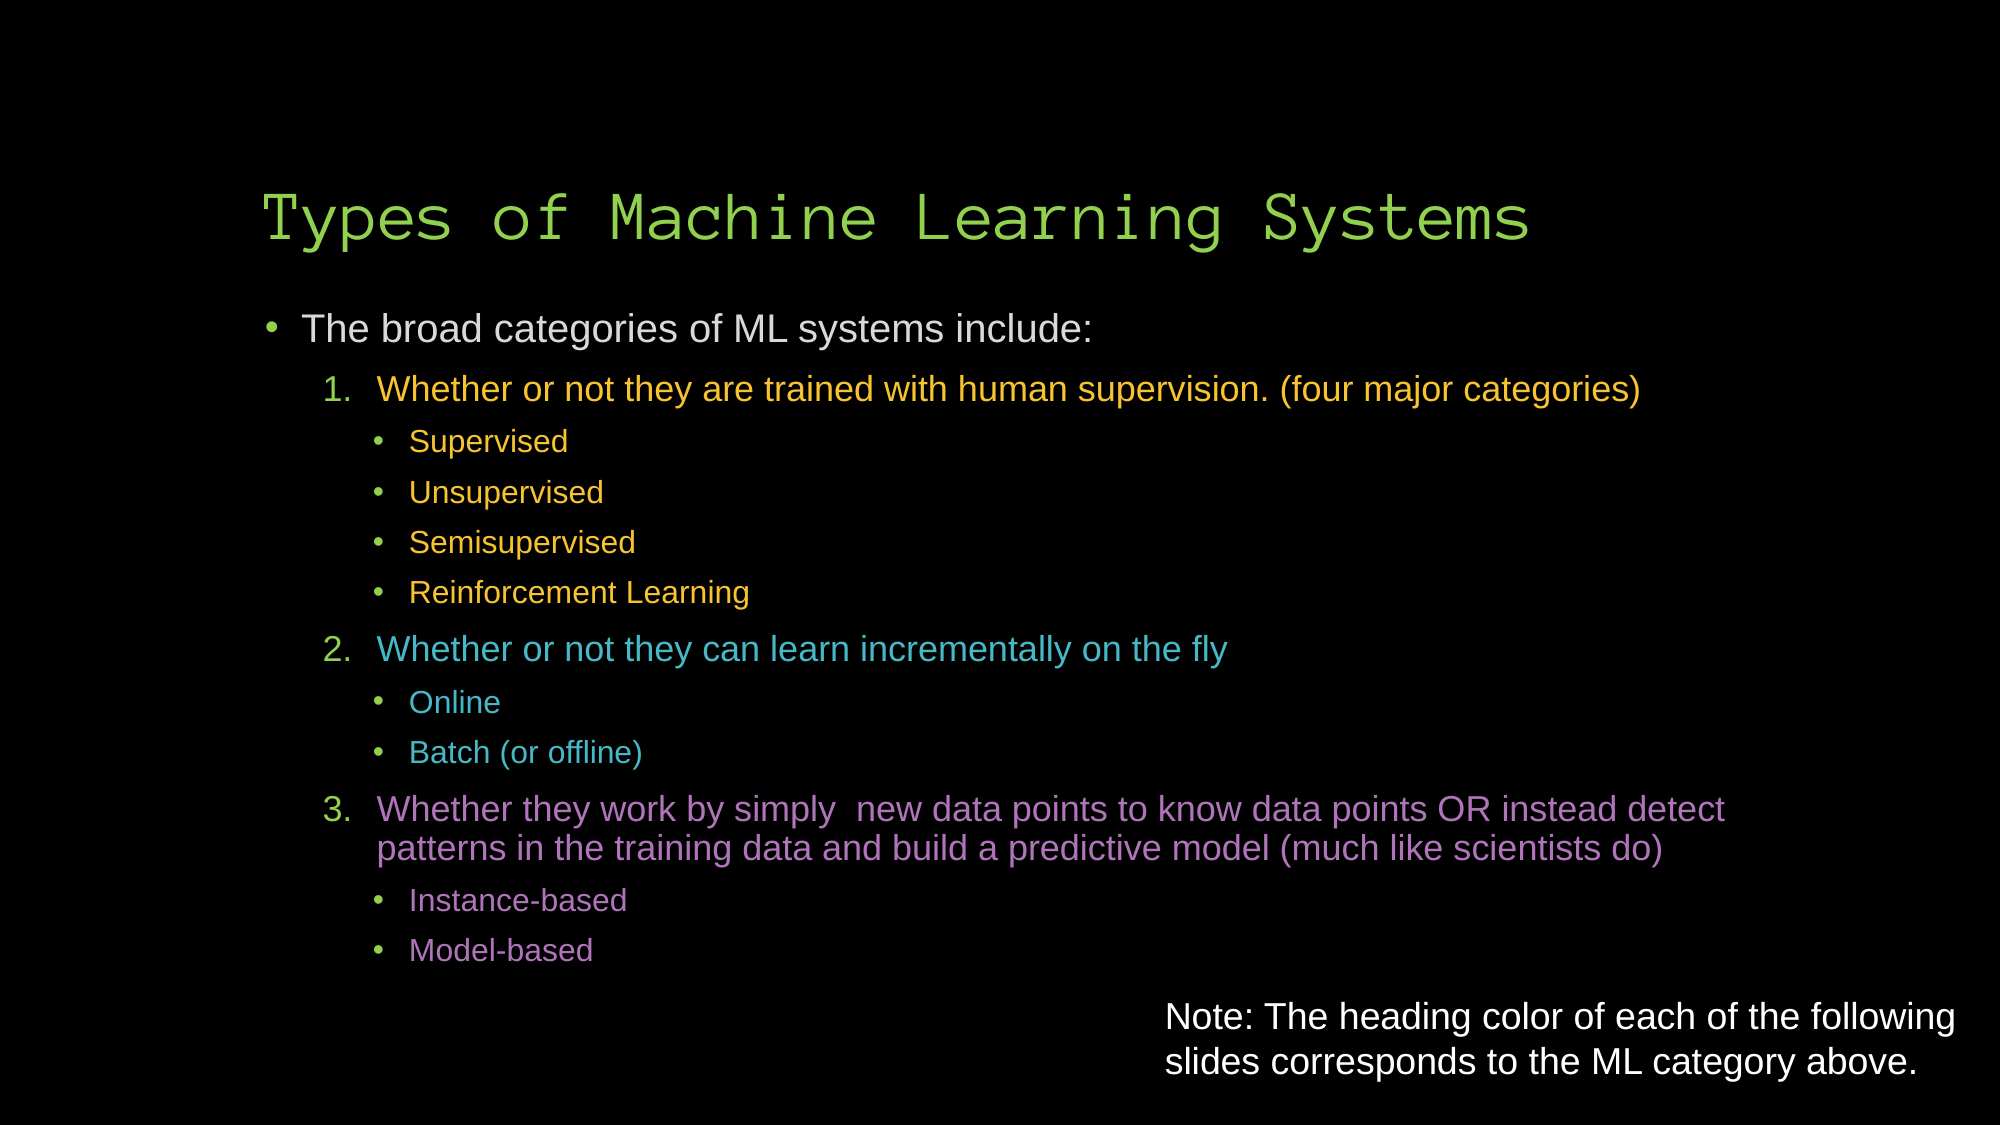

# Types of Machine Learning Systems
The broad categories of ML systems include:
Whether or not they are trained with human supervision. (four major categories)
Supervised
Unsupervised
Semisupervised
Reinforcement Learning
Whether or not they can learn incrementally on the fly
Online
Batch (or offline)
Whether they work by simply  new data points to know data points OR instead detect patterns in the training data and build a predictive model (much like scientists do)
Instance-based
Model-based

Note: The heading color of each of the following slides corresponds to the ML category above.